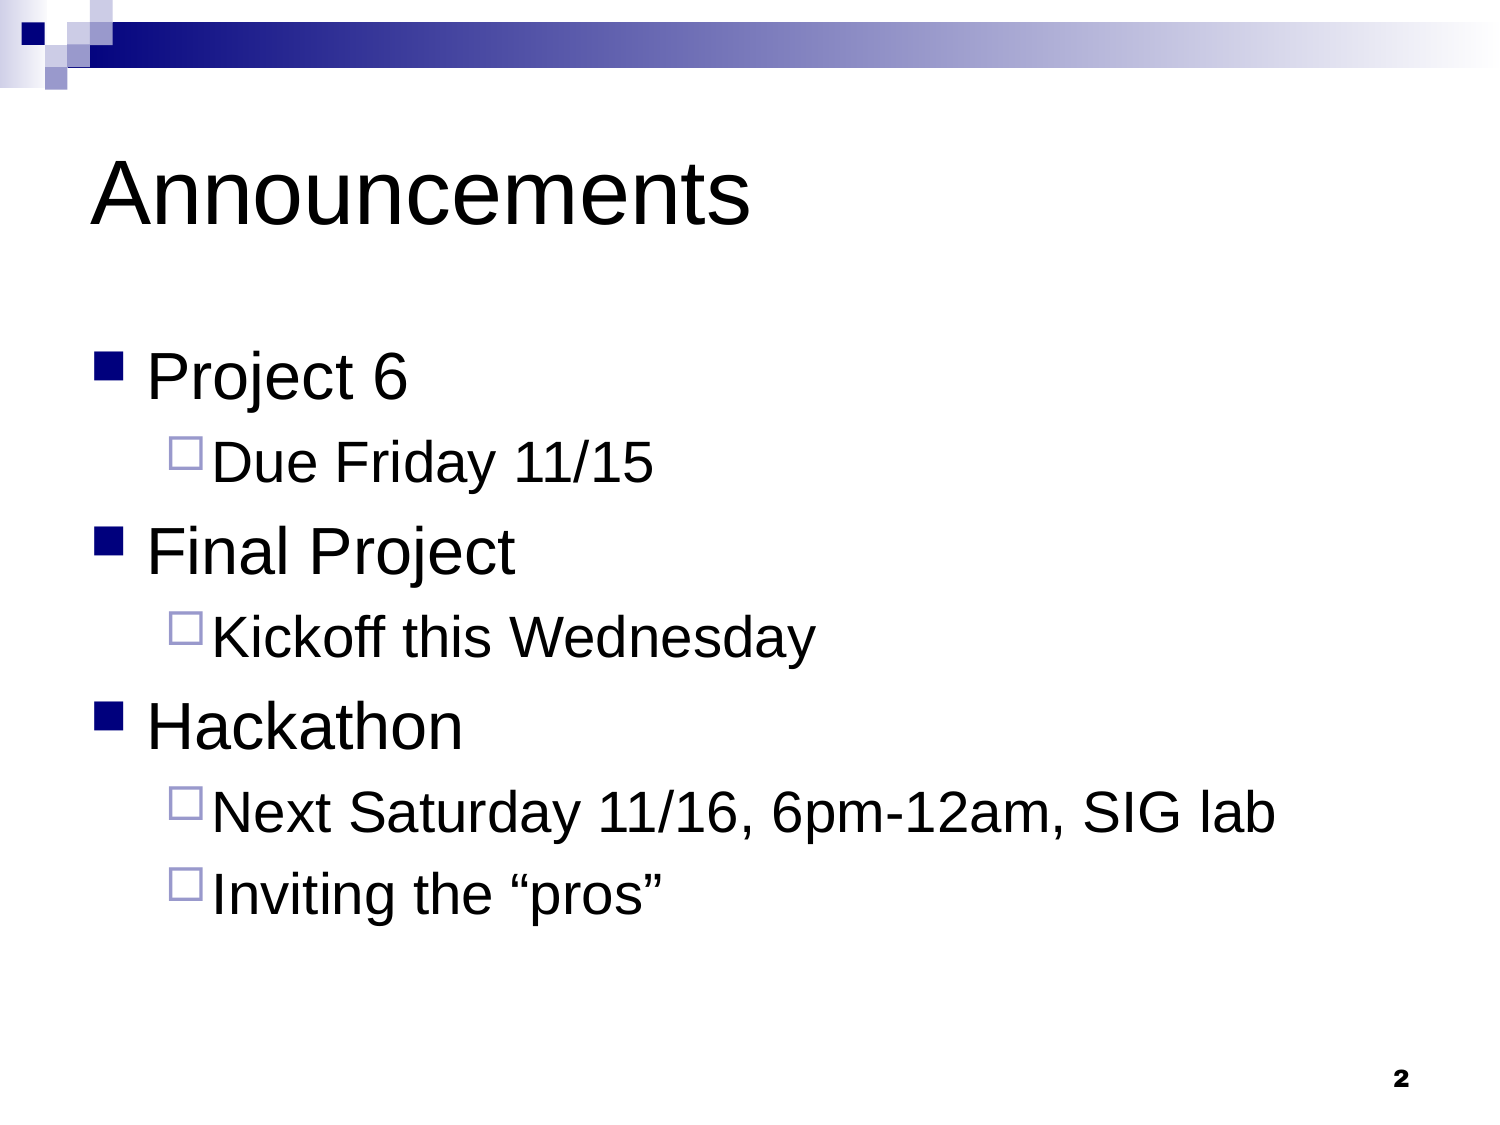

# Announcements
Project 6
Due Friday 11/15
Final Project
Kickoff this Wednesday
Hackathon
Next Saturday 11/16, 6pm-12am, SIG lab
Inviting the “pros”
2